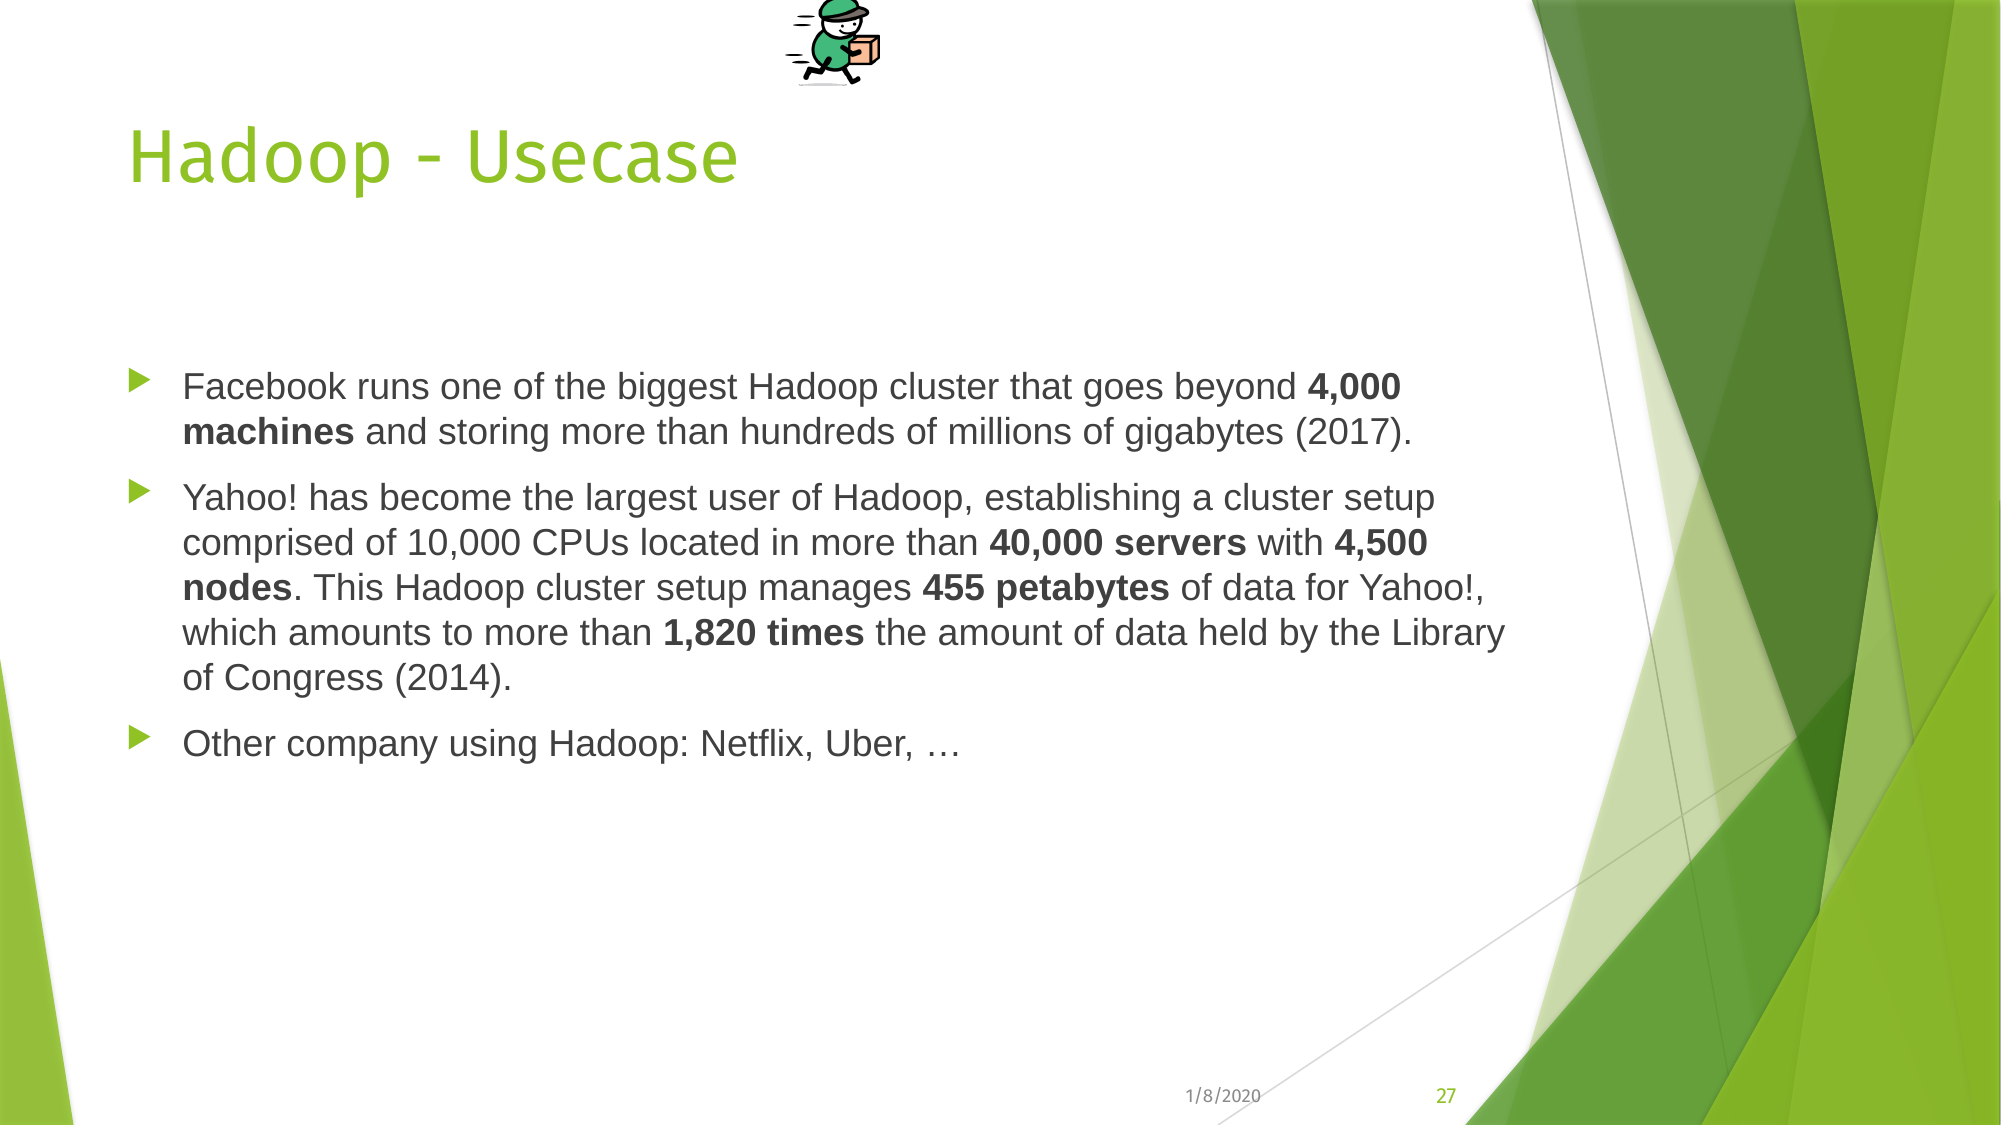

# Hadoop - Usecase
Facebook runs one of the biggest Hadoop cluster that goes beyond 4,000 machines and storing more than hundreds of millions of gigabytes (2017).
Yahoo! has become the largest user of Hadoop, establishing a cluster setup comprised of 10,000 CPUs located in more than 40,000 servers with 4,500 nodes. This Hadoop cluster setup manages 455 petabytes of data for Yahoo!, which amounts to more than 1,820 times the amount of data held by the Library of Congress (2014).
Other company using Hadoop: Netflix, Uber, …

1/8/2020
27